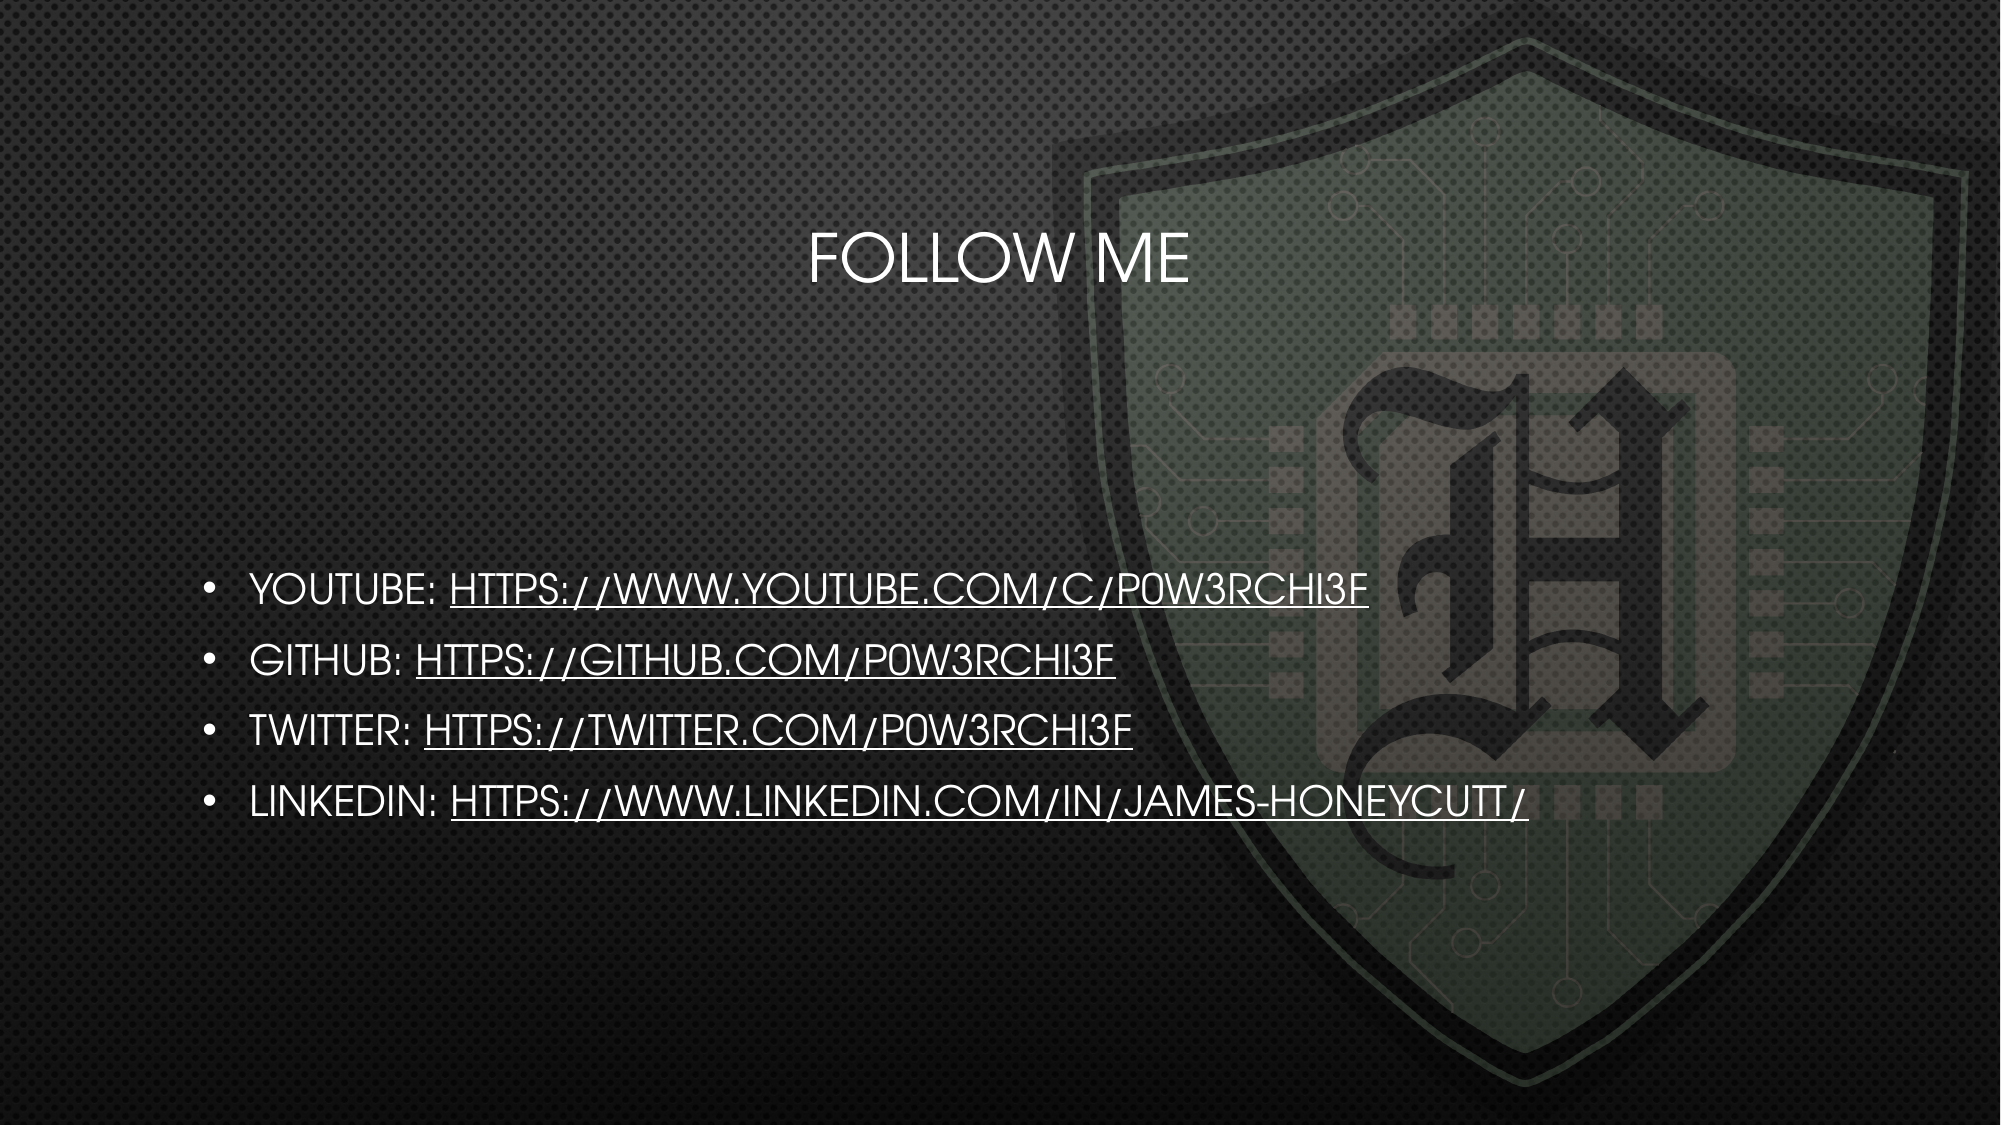

# Follow Me
YouTube: https://www.youtube.com/c/P0w3rChi3f
GitHub: https://github.com/P0w3rChi3f
Twitter: https://twitter.com/P0w3rChi3f
LinkedIn: https://www.linkedin.com/in/james-honeycutt/